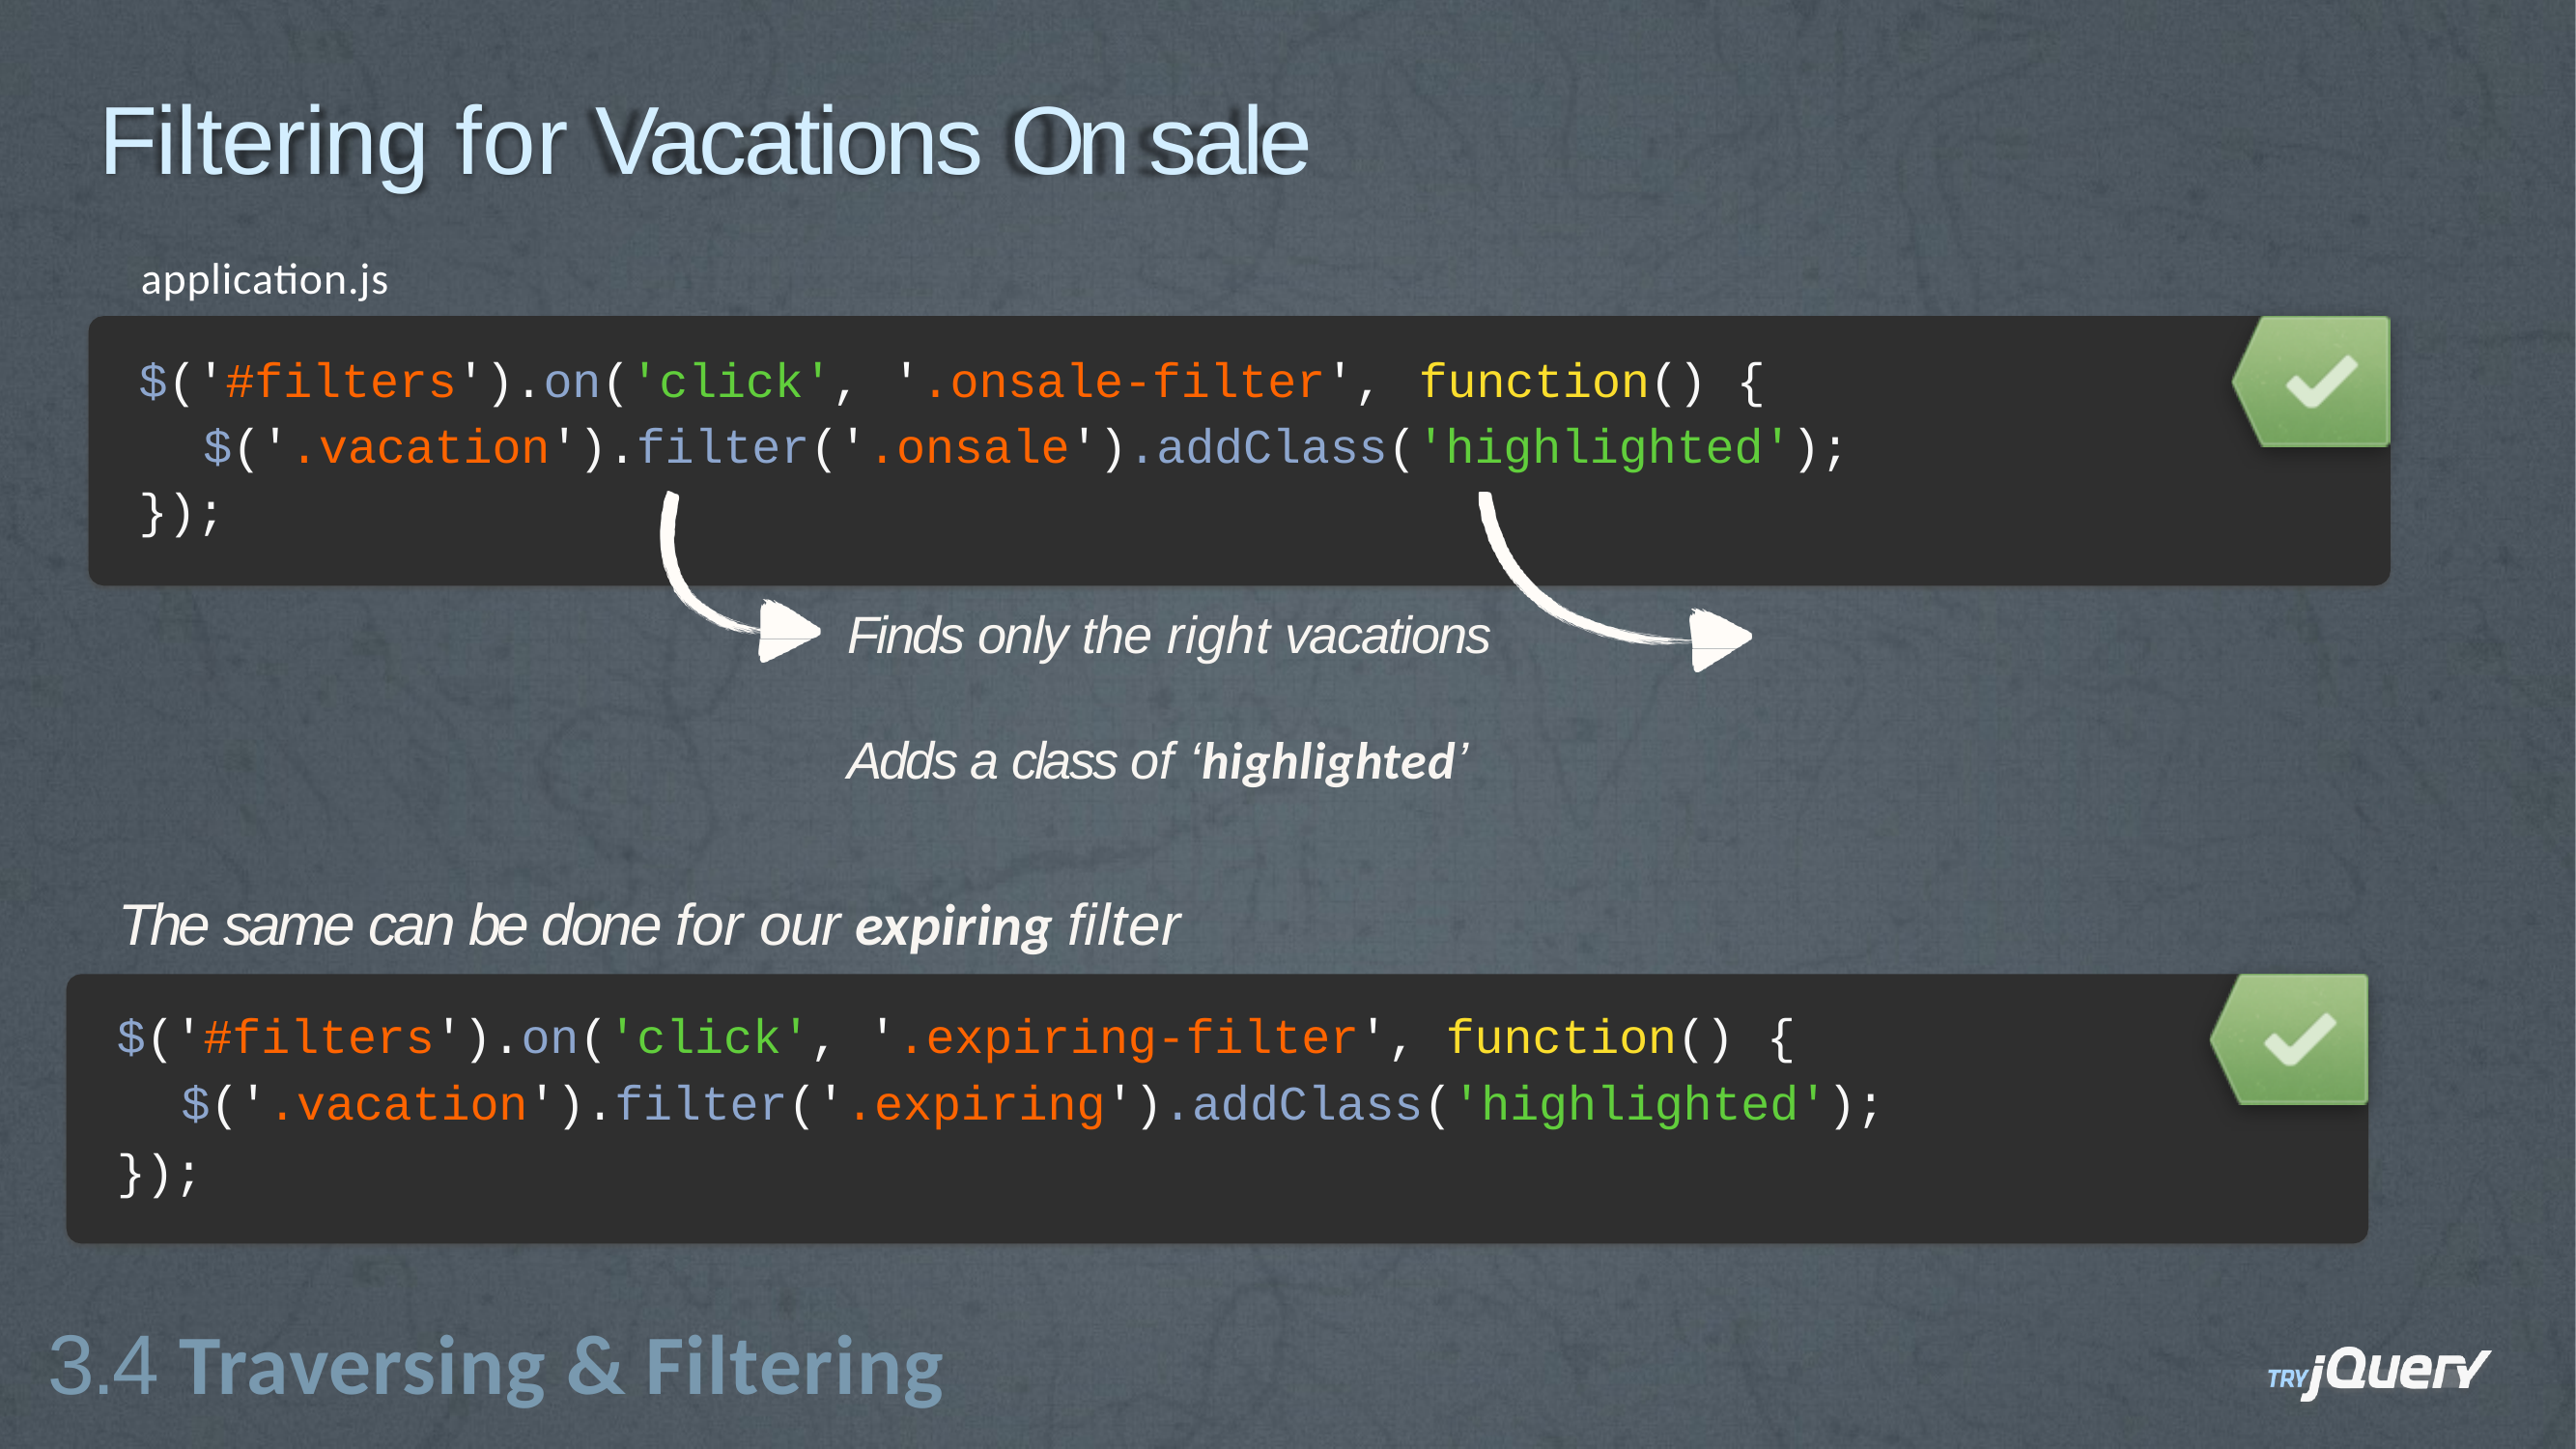

# Filtering for Vacations On sale

application.js

$('#filters').on('click', '.onsale-filter',

function() {
$('.vacation').filter('.onsale').addClass('highlighted');
});

Finds only the right vacations	Adds a class of ‘highlighted’

The same can be done for our expiring filter
$('#filters').on('click', '.expiring-filter', function() {
$('.vacation').filter('.expiring').addClass('highlighted');
});

3.4 Traversing & Filtering